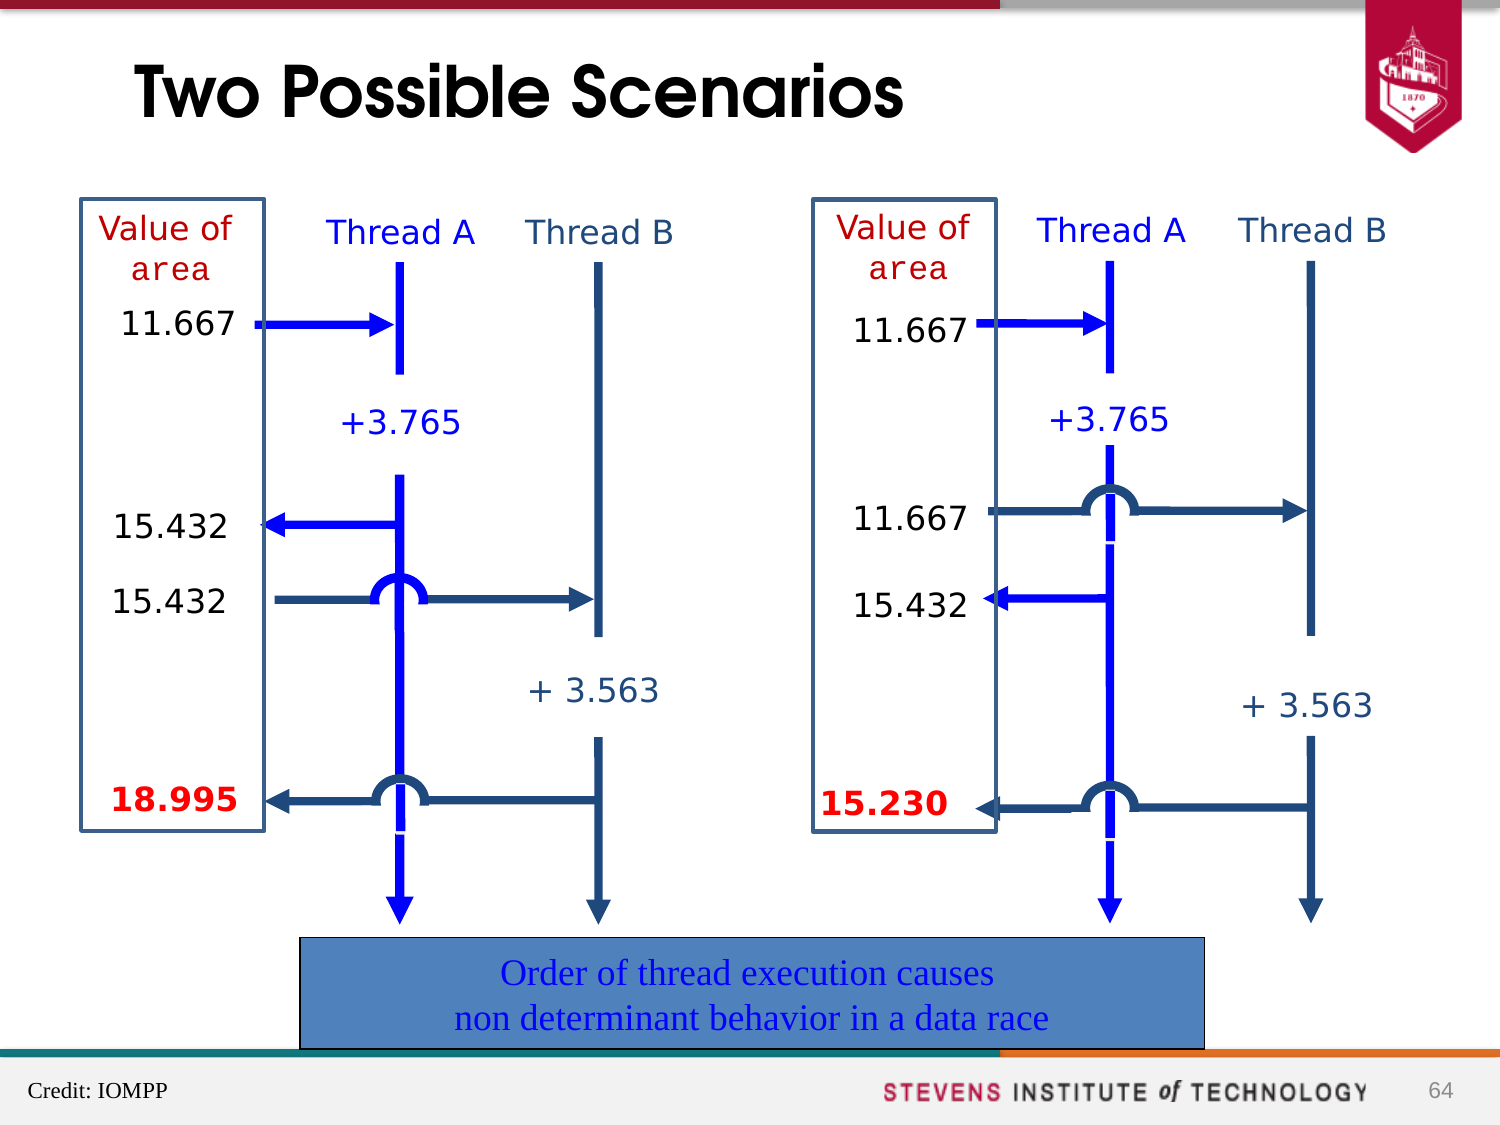

# Two Possible Scenarios

Value of
area

Value of
area
Thread A
Thread B
Thread A
Thread B

11.667
11.667

+3.765
+3.765

11.667
15.432

15.432
15.432

+ 3.563
+ 3.563

18.995
15.230

Order of thread execution causes
non determinant behavior in a data race
64
Credit: IOMPP